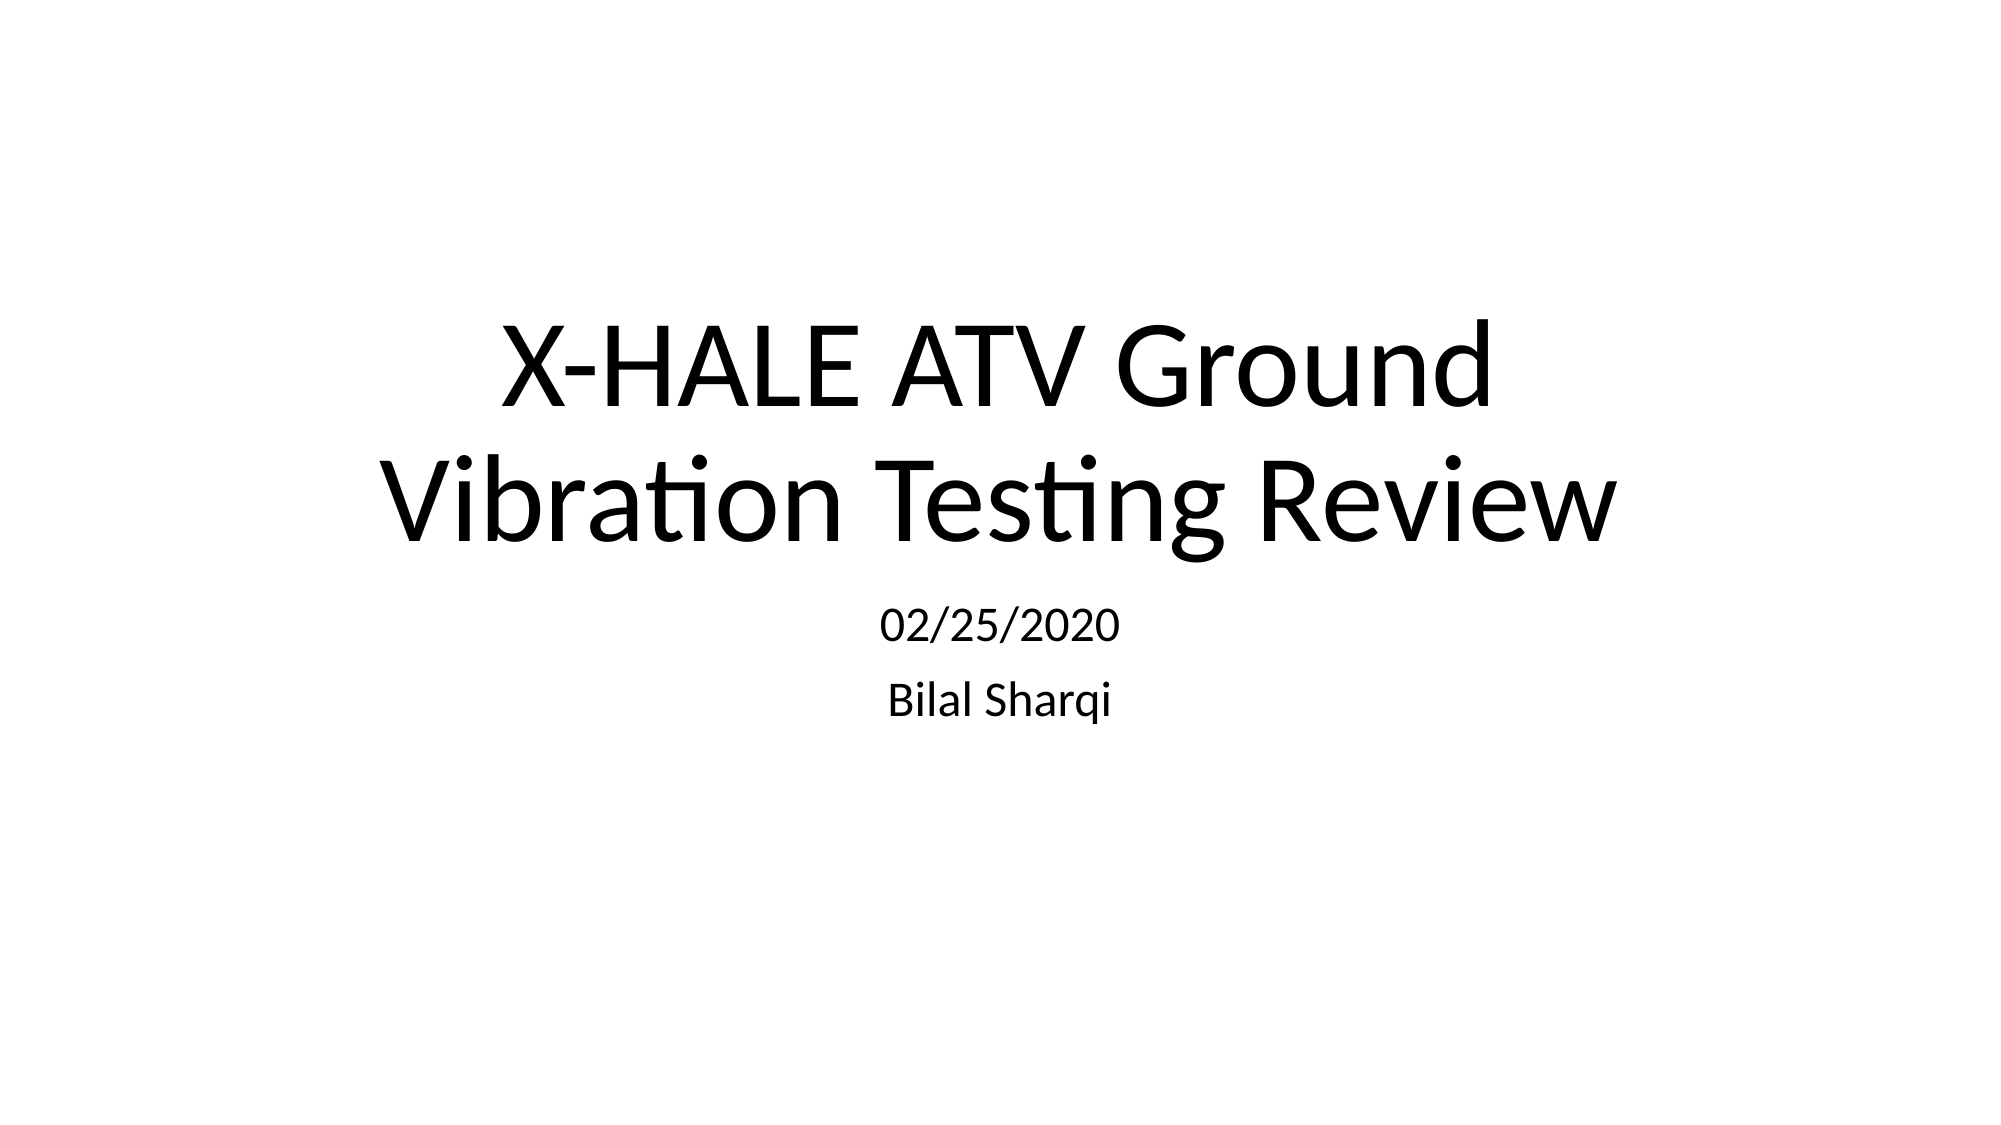

# X-HALE ATV Ground Vibration Testing Review
02/25/2020
Bilal Sharqi